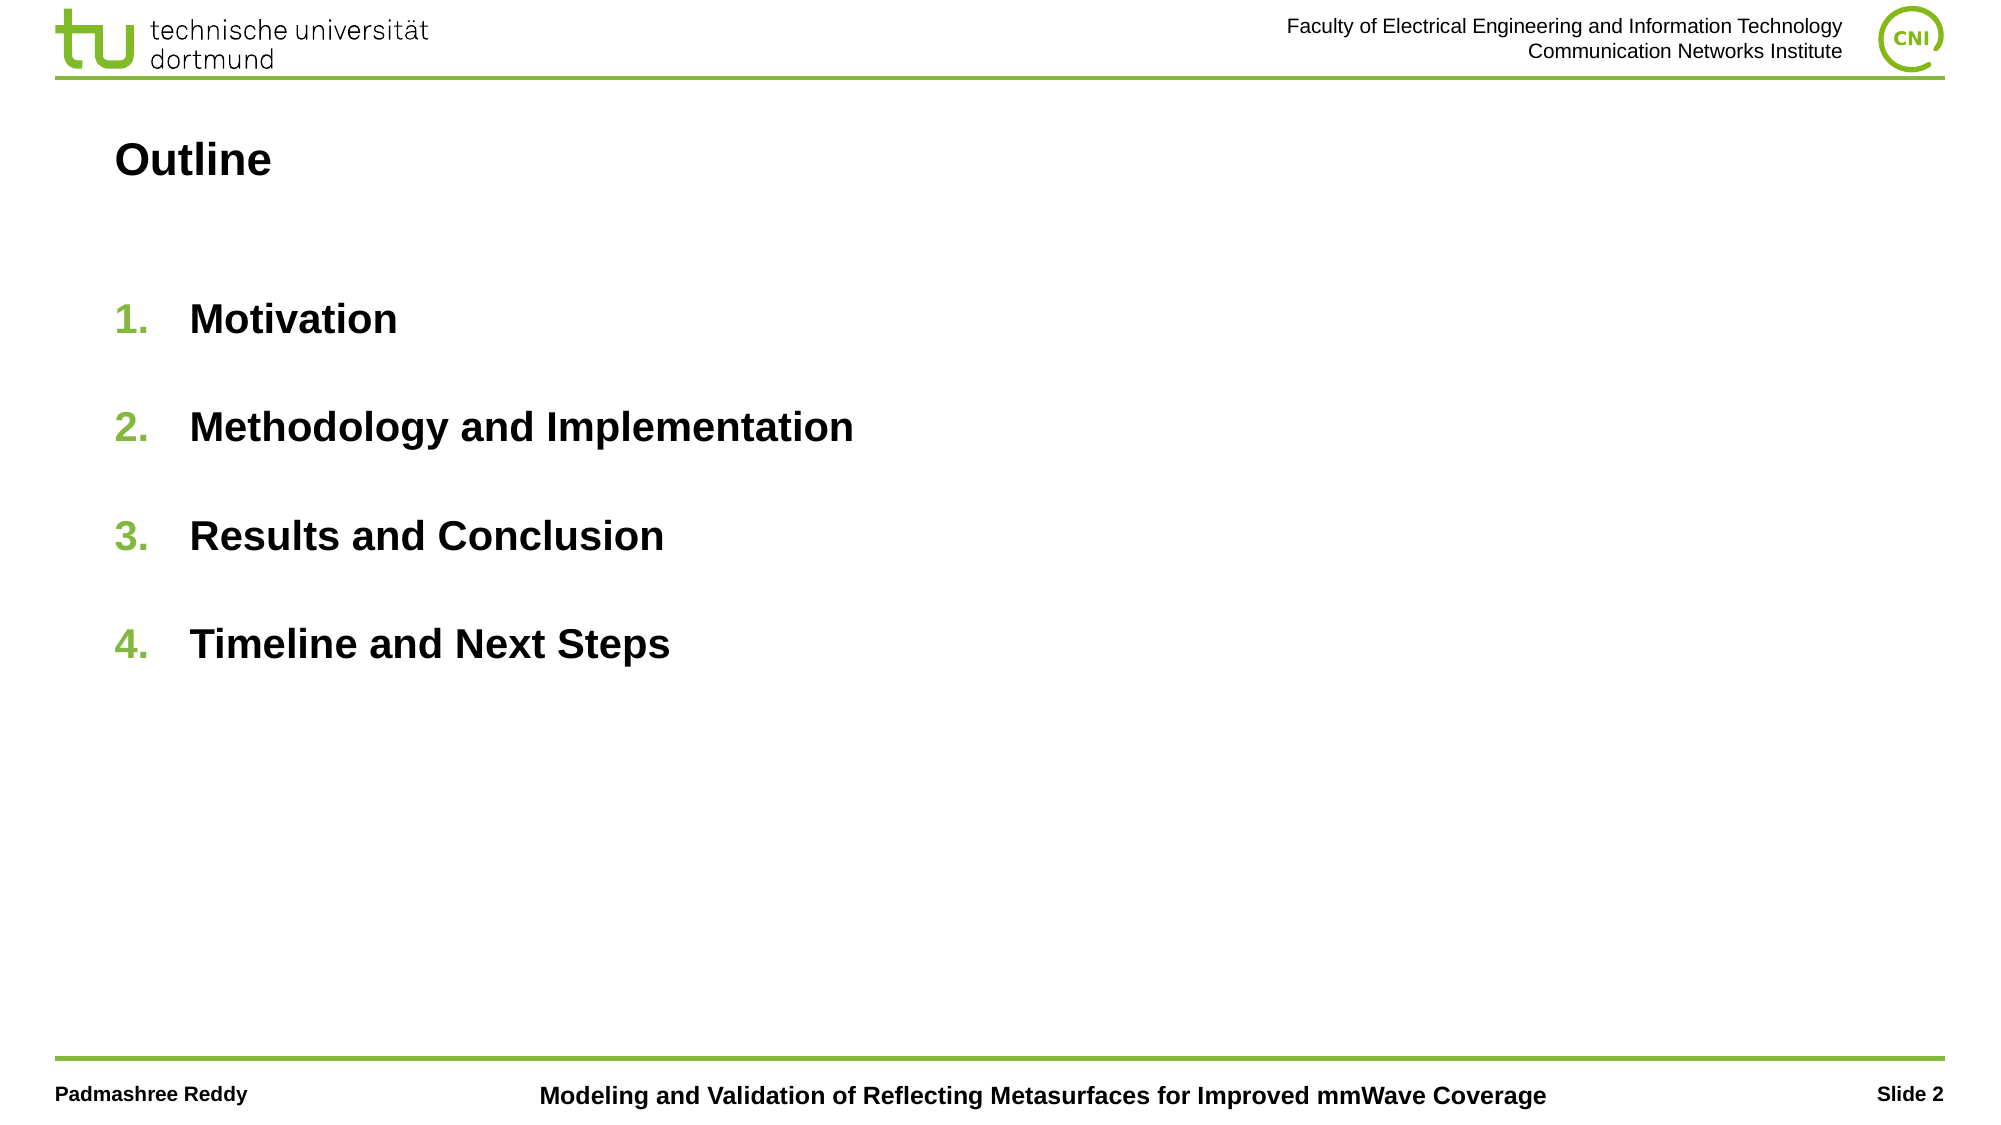

# Outline
Motivation
Methodology and Implementation
Results and Conclusion
Timeline and Next Steps